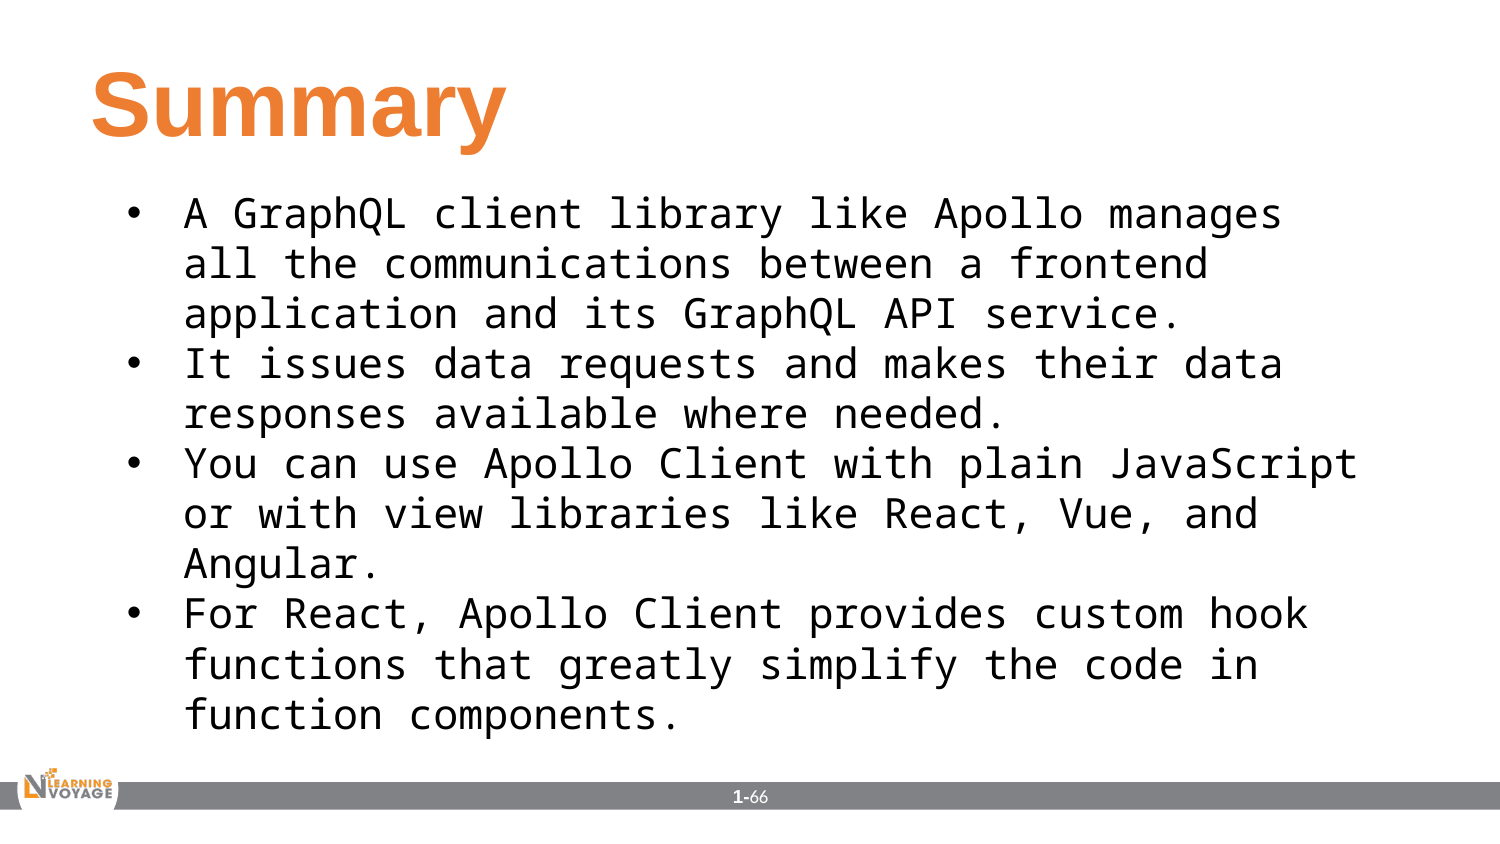

Summary
A GraphQL client library like Apollo manages all the communications between a frontend application and its GraphQL API service.
It issues data requests and makes their data responses available where needed.
You can use Apollo Client with plain JavaScript or with view libraries like React, Vue, and Angular.
For React, Apollo Client provides custom hook functions that greatly simplify the code in function components.
1-66